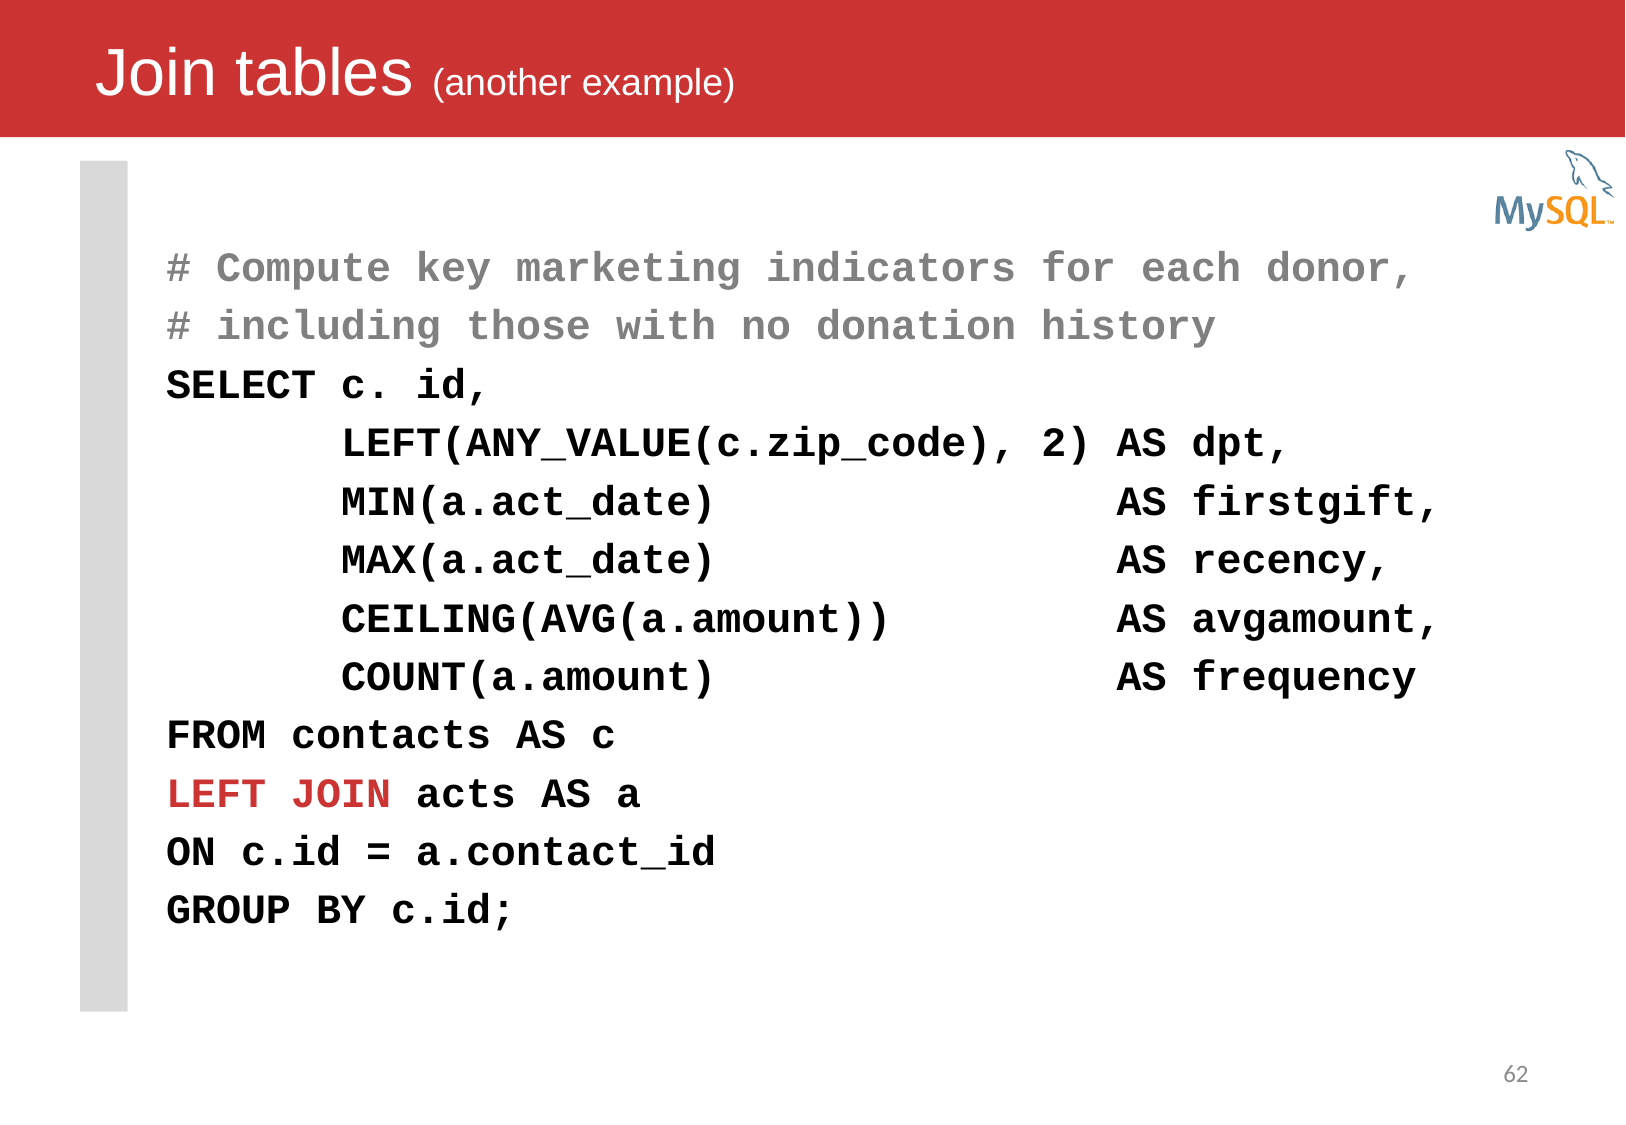

# Join tables (another example)
# Compute key marketing indicators for each donor,
# including those with no donation history
SELECT c. id,
       LEFT(ANY_VALUE(c.zip_code), 2) AS dpt,
       MIN(a.act_date)                AS firstgift,
       MAX(a.act_date)                AS recency,
       CEILING(AVG(a.amount))         AS avgamount,
       COUNT(a.amount)                AS frequency
FROM contacts AS c
LEFT JOIN acts AS a
ON c.id = a.contact_id
GROUP BY c.id;
62